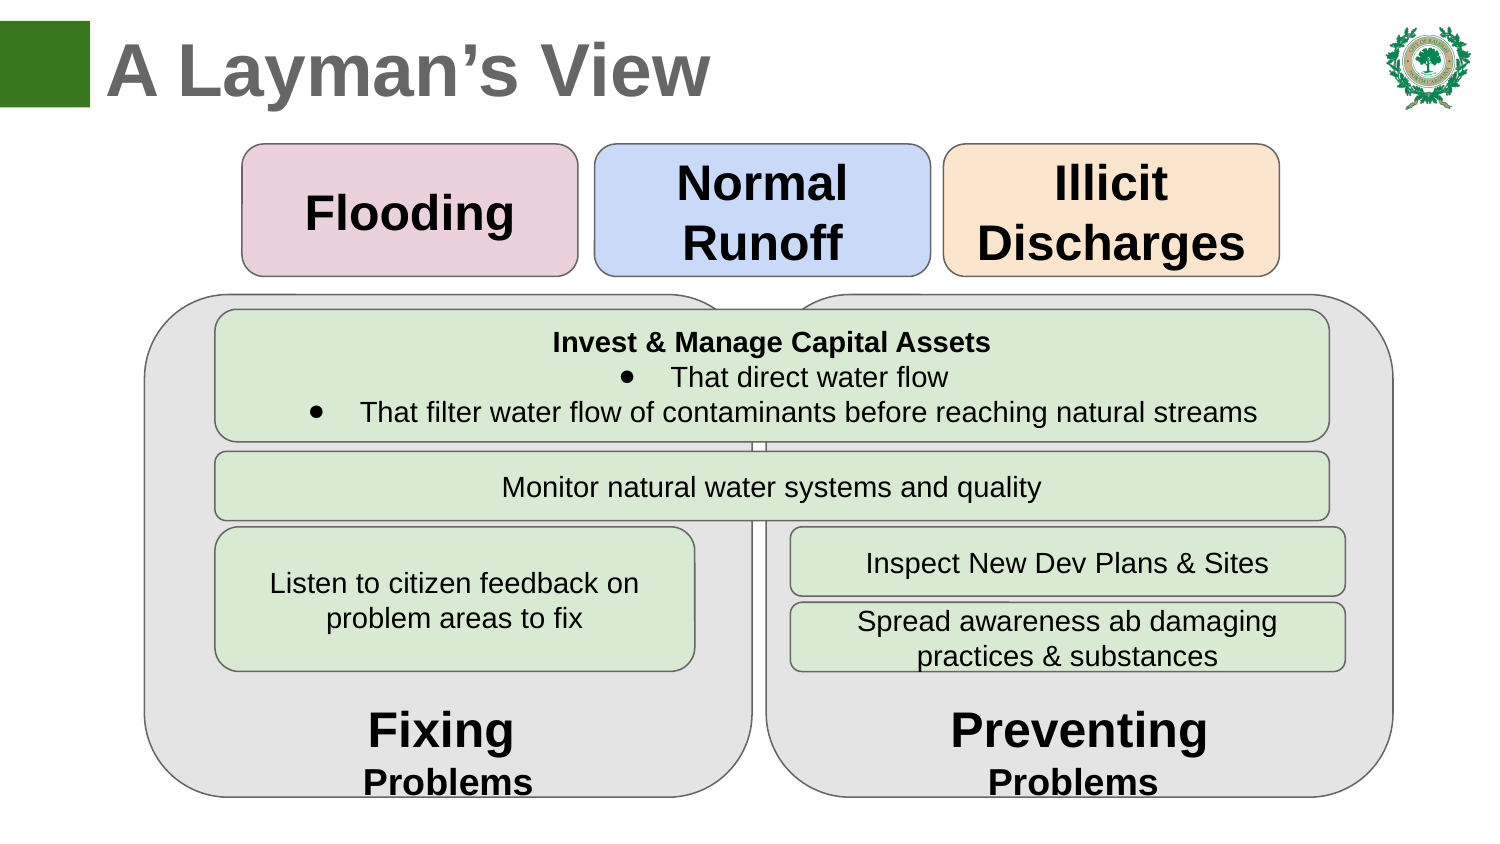

# A Layman’s View
Flooding
Normal Runoff
Illicit Discharges
Fixing
Preventing
Invest & Manage Capital Assets
That direct water flow
That filter water flow of contaminants before reaching natural streams
Monitor natural water systems and quality
Listen to citizen feedback on problem areas to fix
Inspect New Dev Plans & Sites
Spread awareness ab damaging practices & substances
Problems
Problems